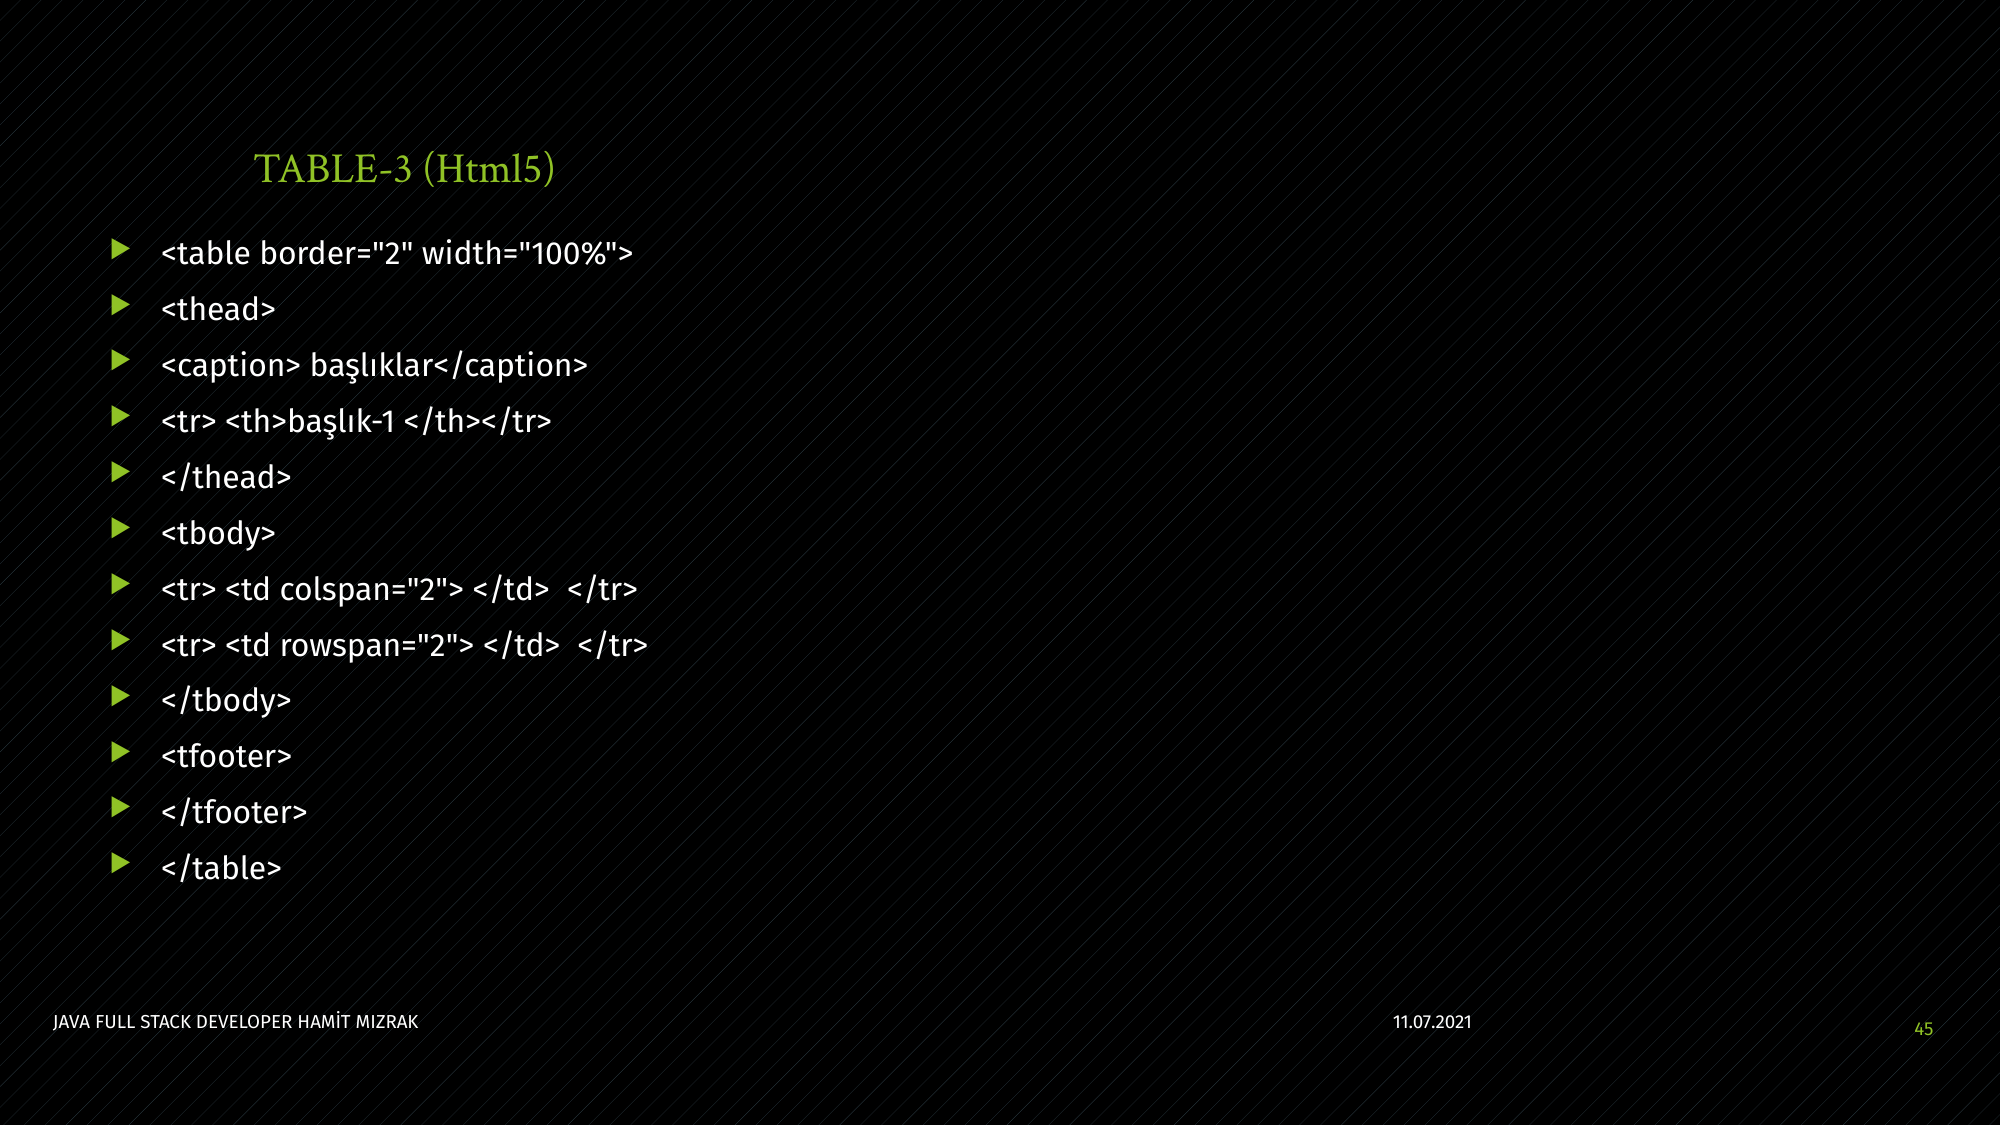

# TABLE-3 (Html5)
<table border="2" width="100%">
<thead>
<caption> başlıklar</caption>
<tr> <th>başlık-1 </th></tr>
</thead>
<tbody>
<tr> <td colspan="2"> </td>  </tr>
<tr> <td rowspan="2"> </td>  </tr>
</tbody>
<tfooter>
</tfooter>
</table>

JAVA FULL STACK DEVELOPER HAMİT MIZRAK
11.07.2021
45